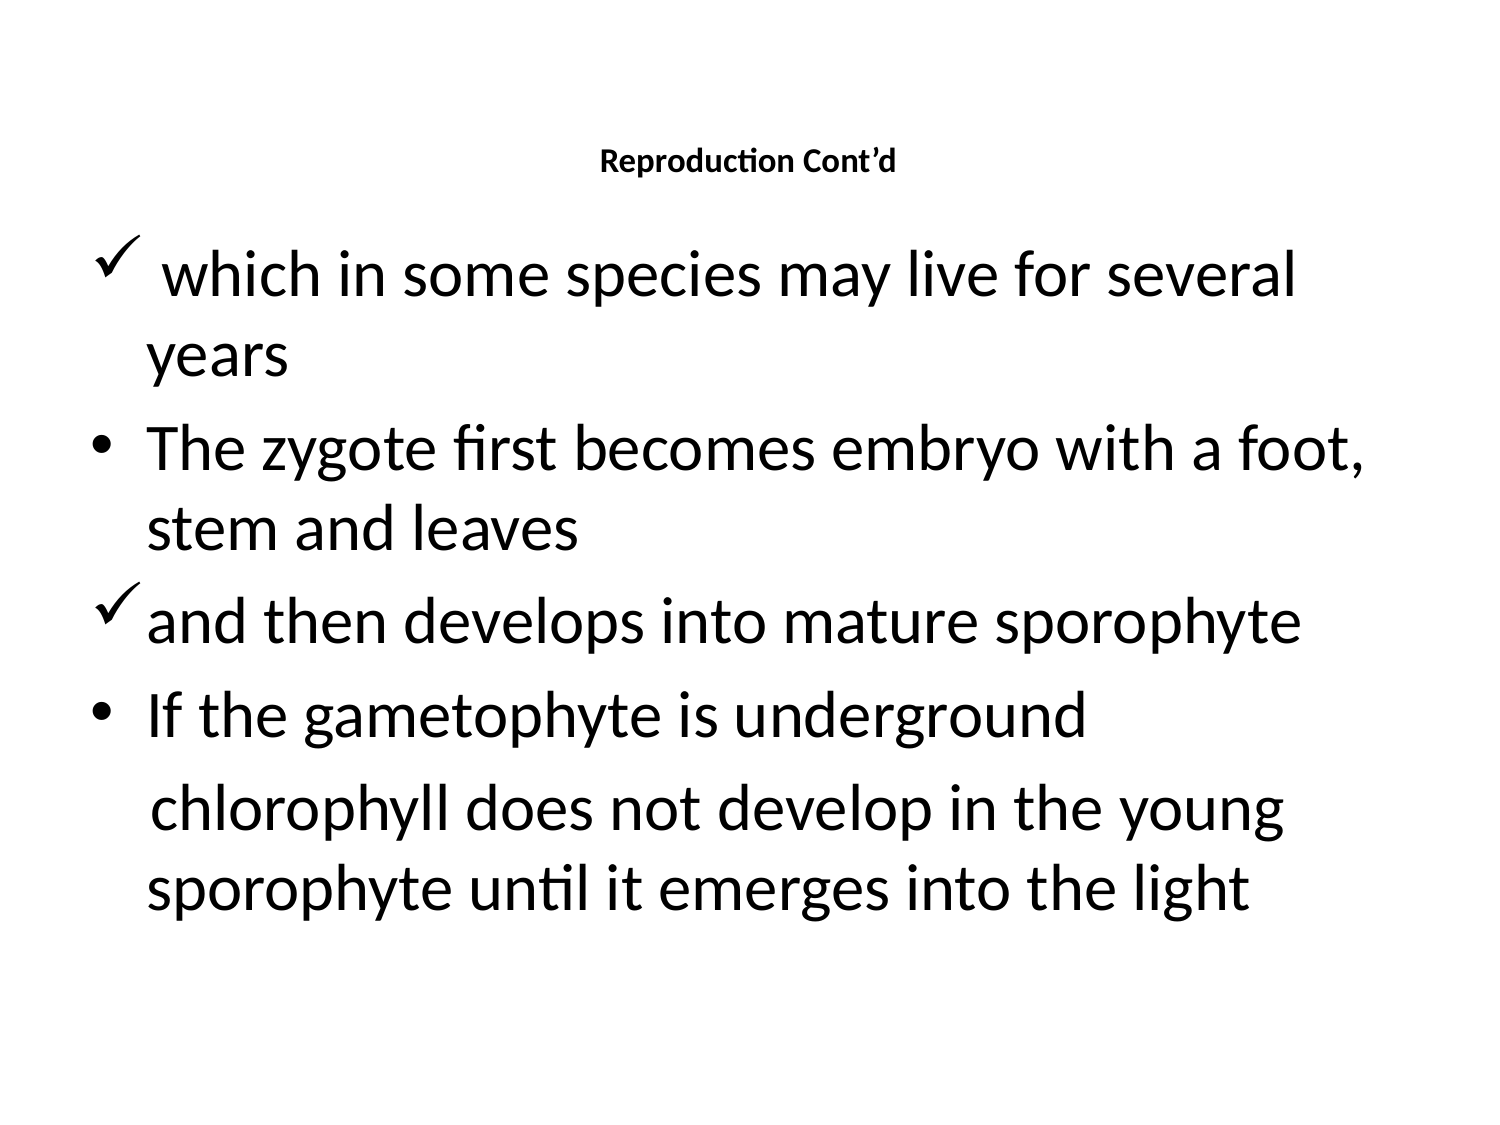

# Reproduction Cont’d
 which in some species may live for several years
The zygote first becomes embryo with a foot, stem and leaves
and then develops into mature sporophyte
If the gametophyte is underground
    chlorophyll does not develop in the young sporophyte until it emerges into the light